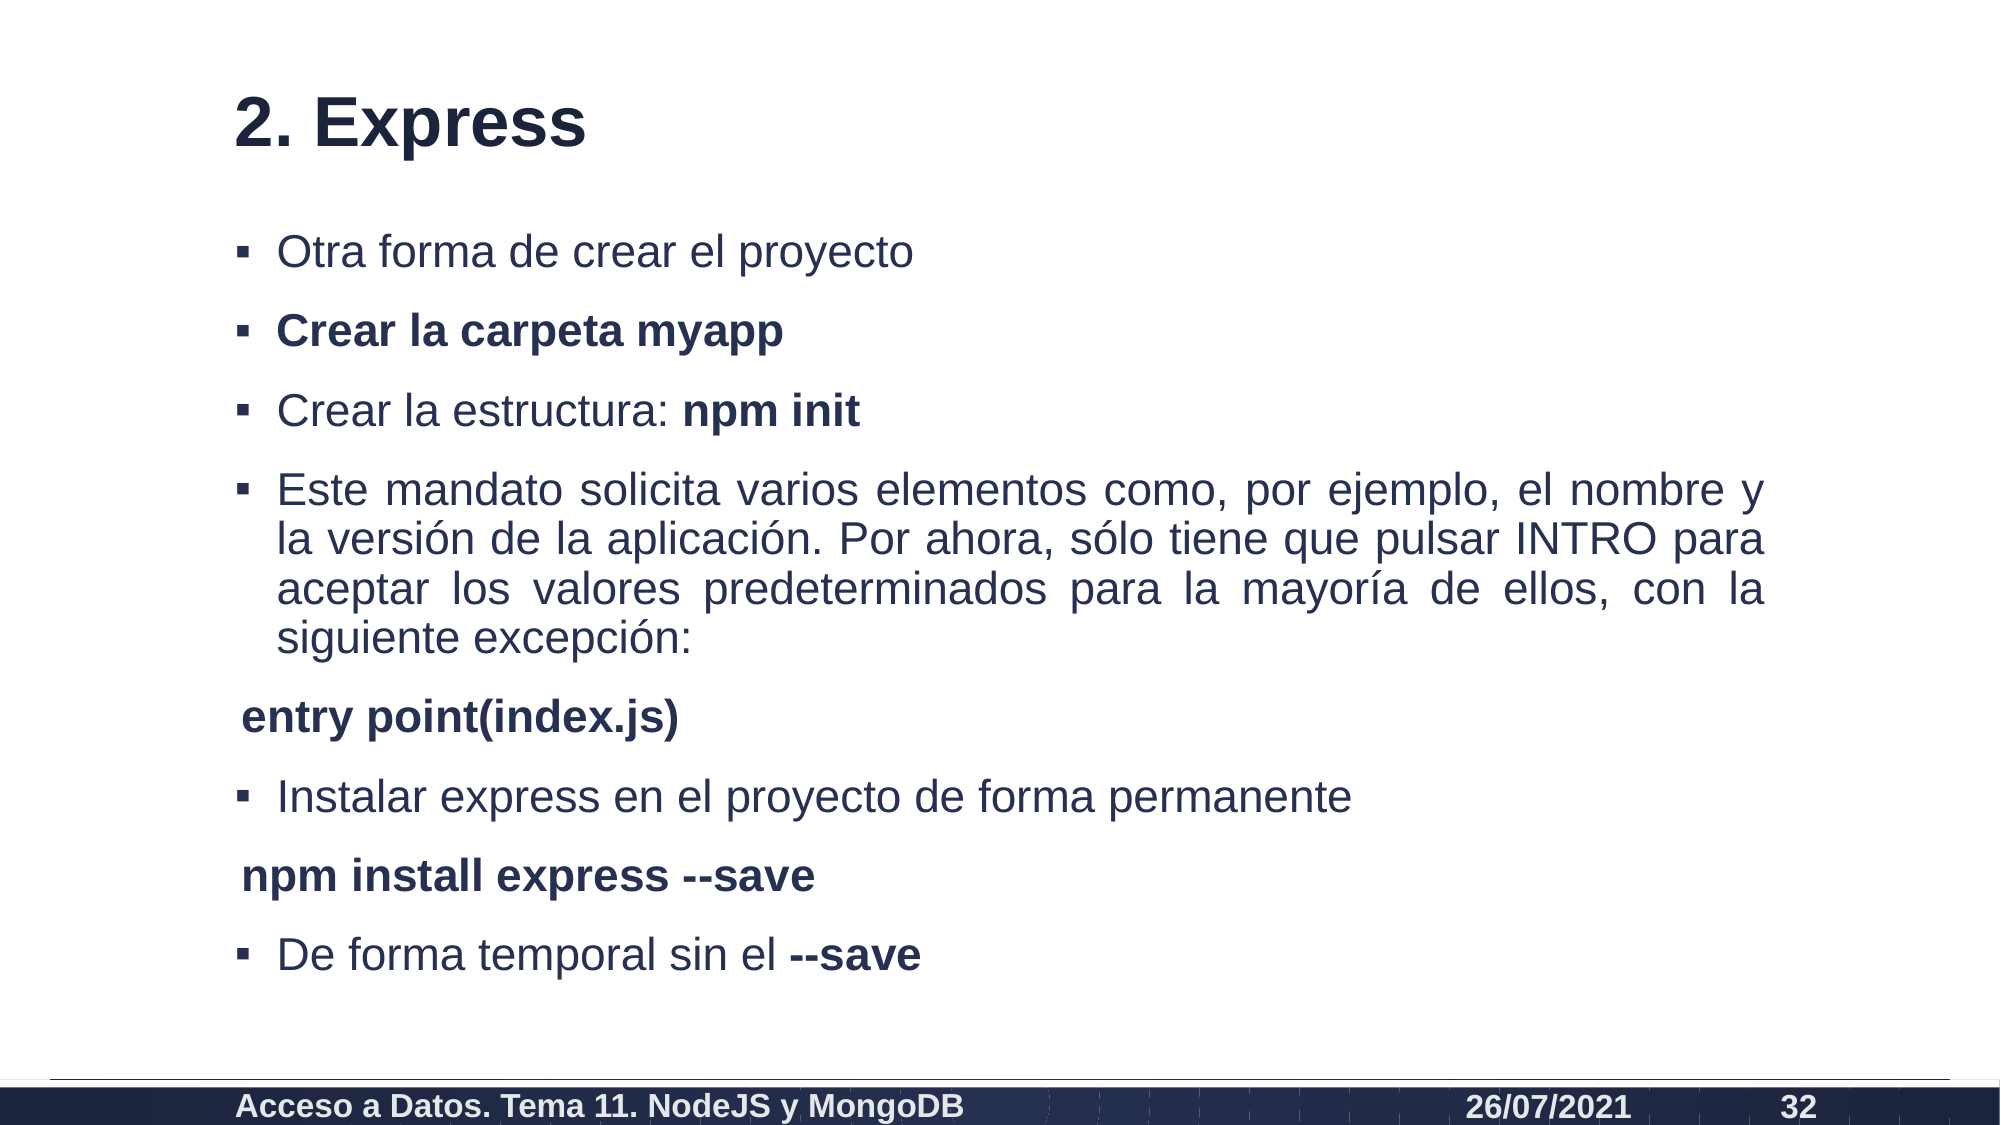

# 2. Express
Otra forma de crear el proyecto
Crear la carpeta myapp
Crear la estructura: npm init
Este mandato solicita varios elementos como, por ejemplo, el nombre y la versión de la aplicación. Por ahora, sólo tiene que pulsar INTRO para aceptar los valores predeterminados para la mayoría de ellos, con la siguiente excepción:
		entry point(index.js)
Instalar express en el proyecto de forma permanente
		npm install express --save
De forma temporal sin el --save
Acceso a Datos. Tema 11. NodeJS y MongoDB
26/07/2021
32